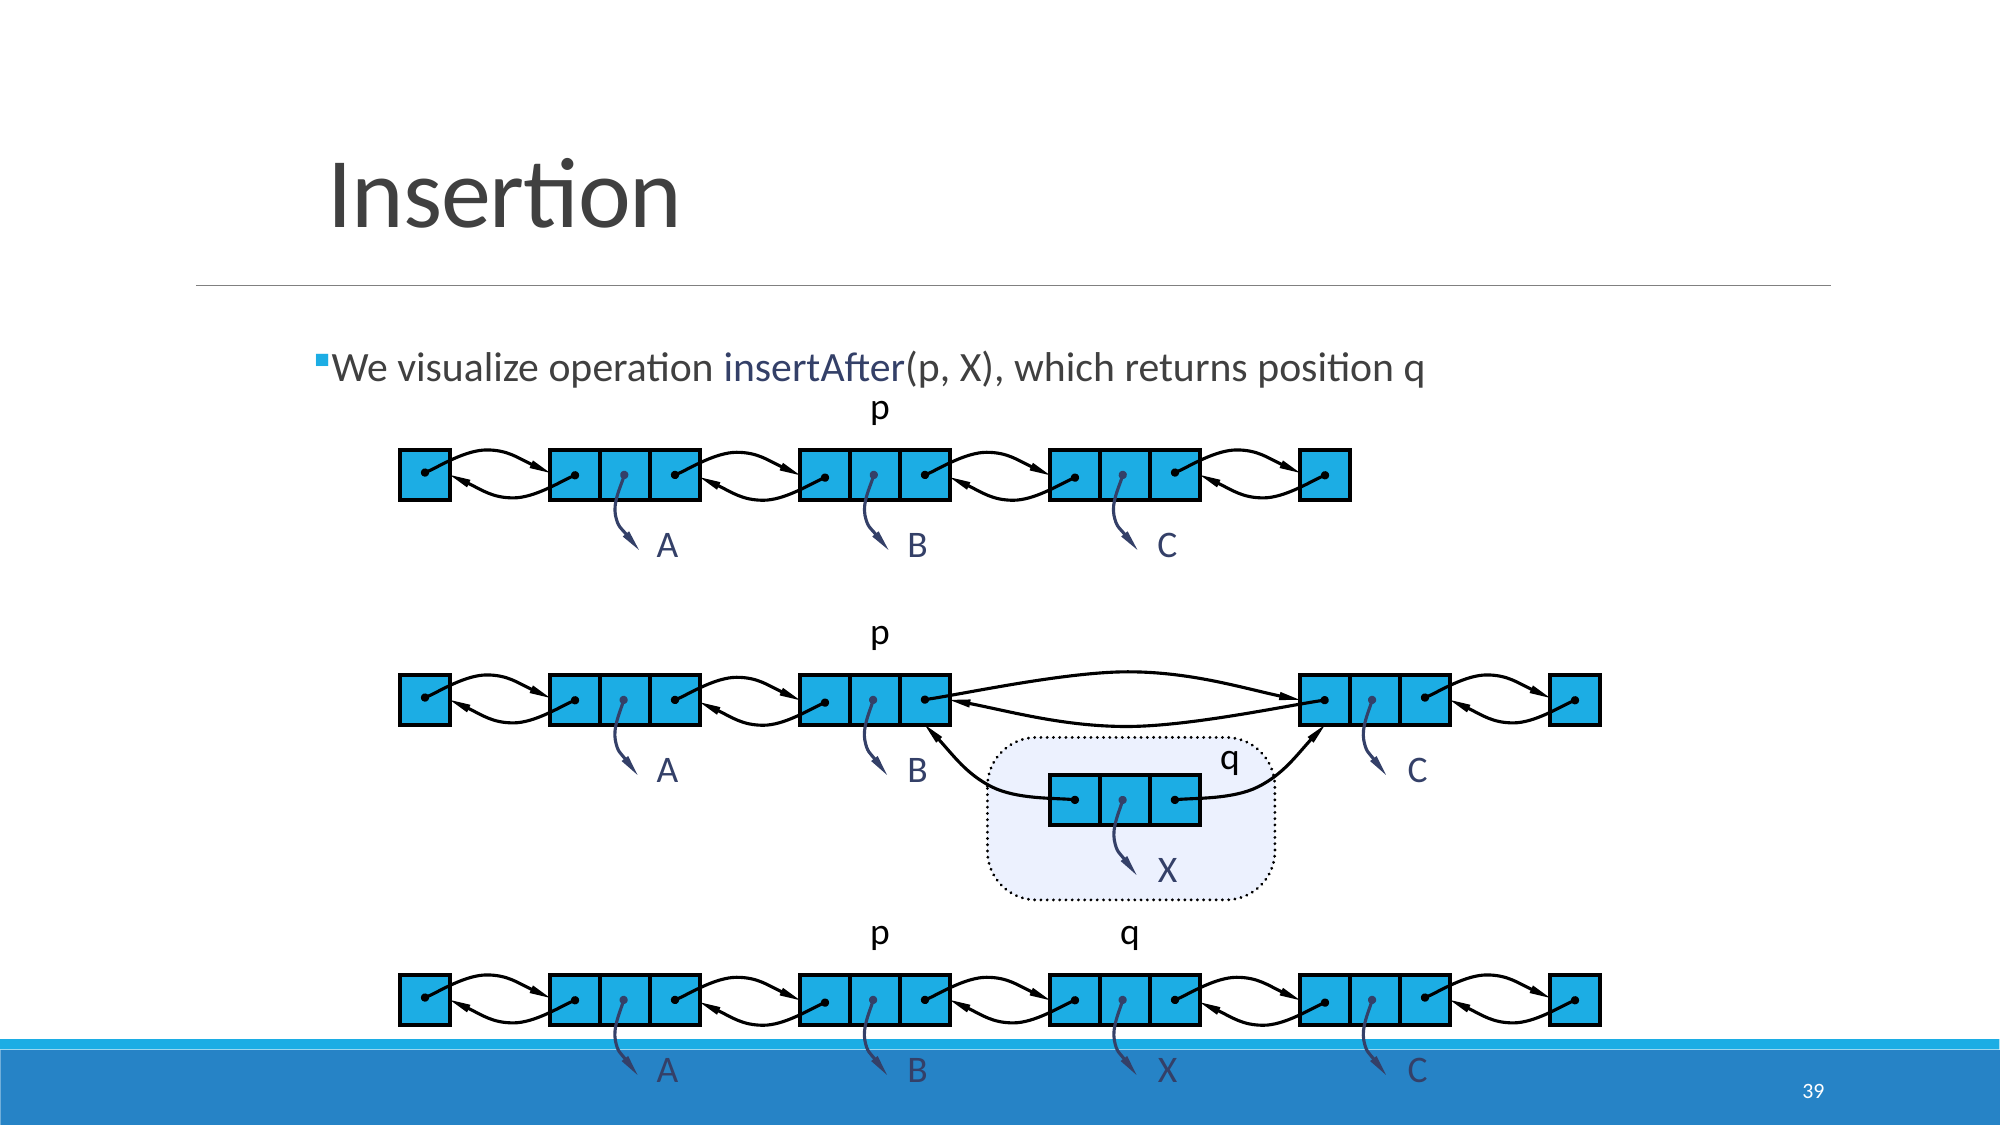

# Insertion
We visualize operation insertAfter(p, X), which returns position q
p

A
B
C
p

q
A
B

C

X
p
q

A
B
X
C
39